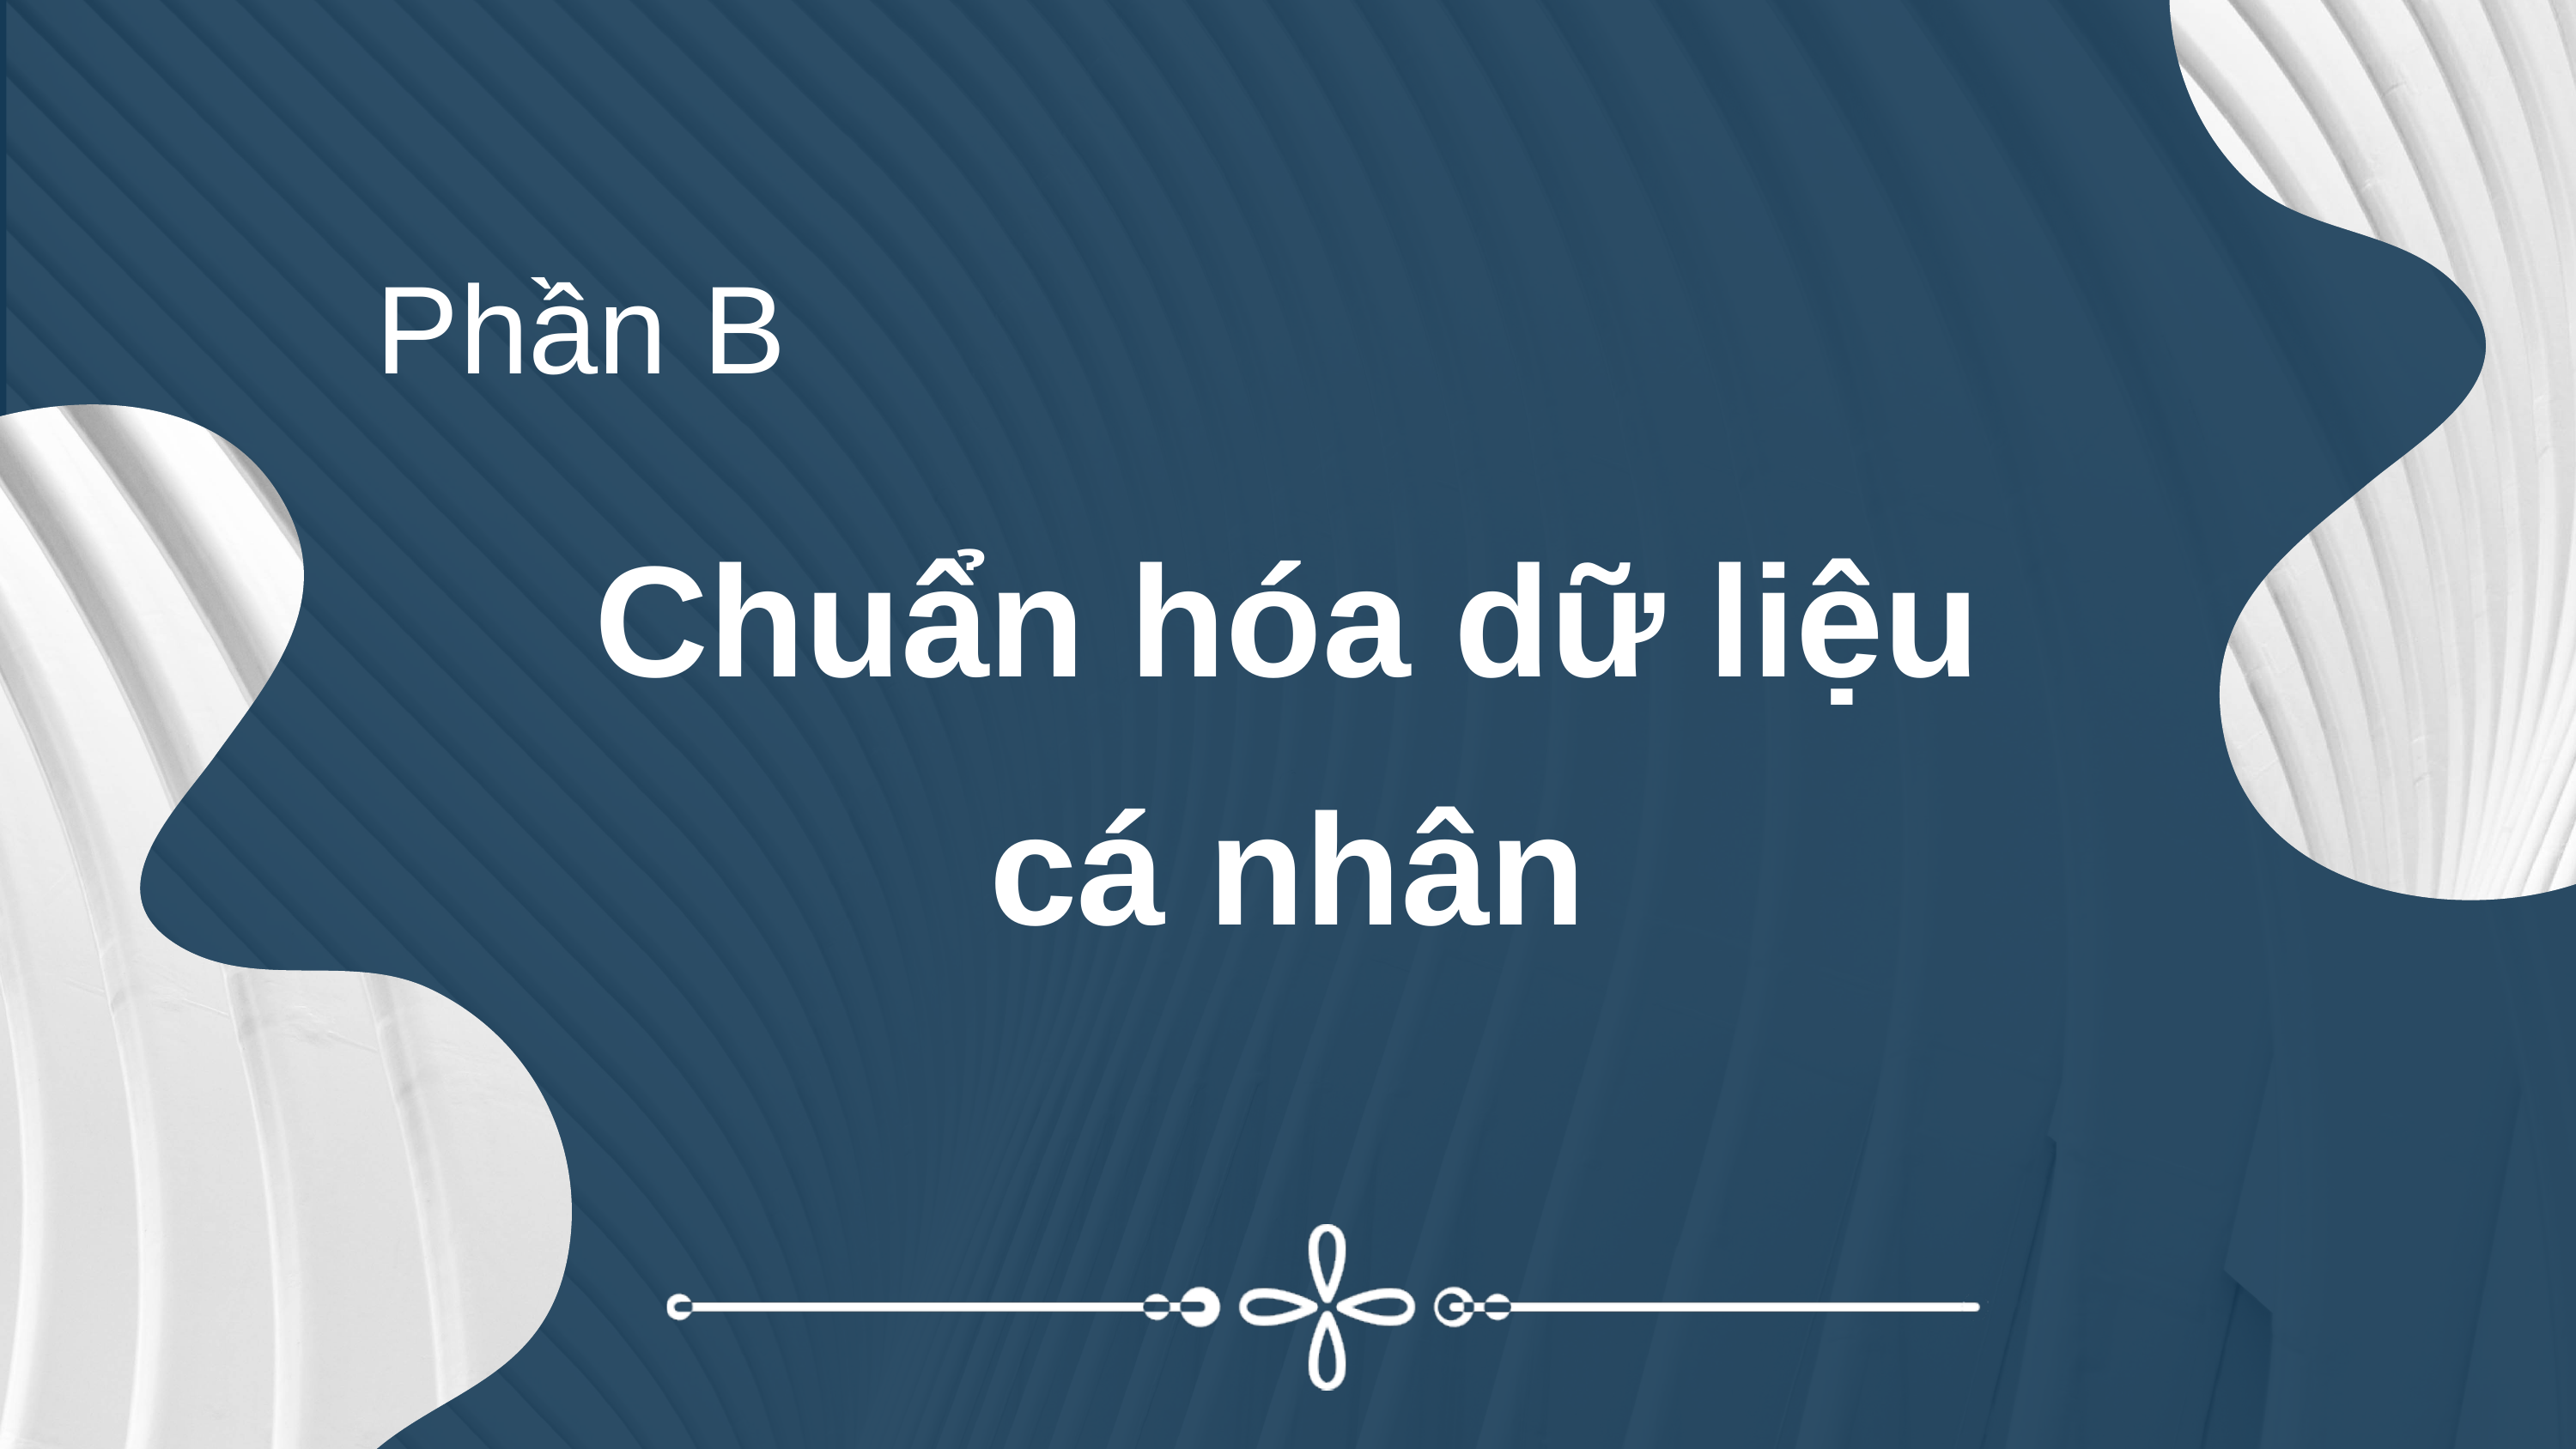

Phần B

Chuẩn hóa dữ liệu
cá nhân